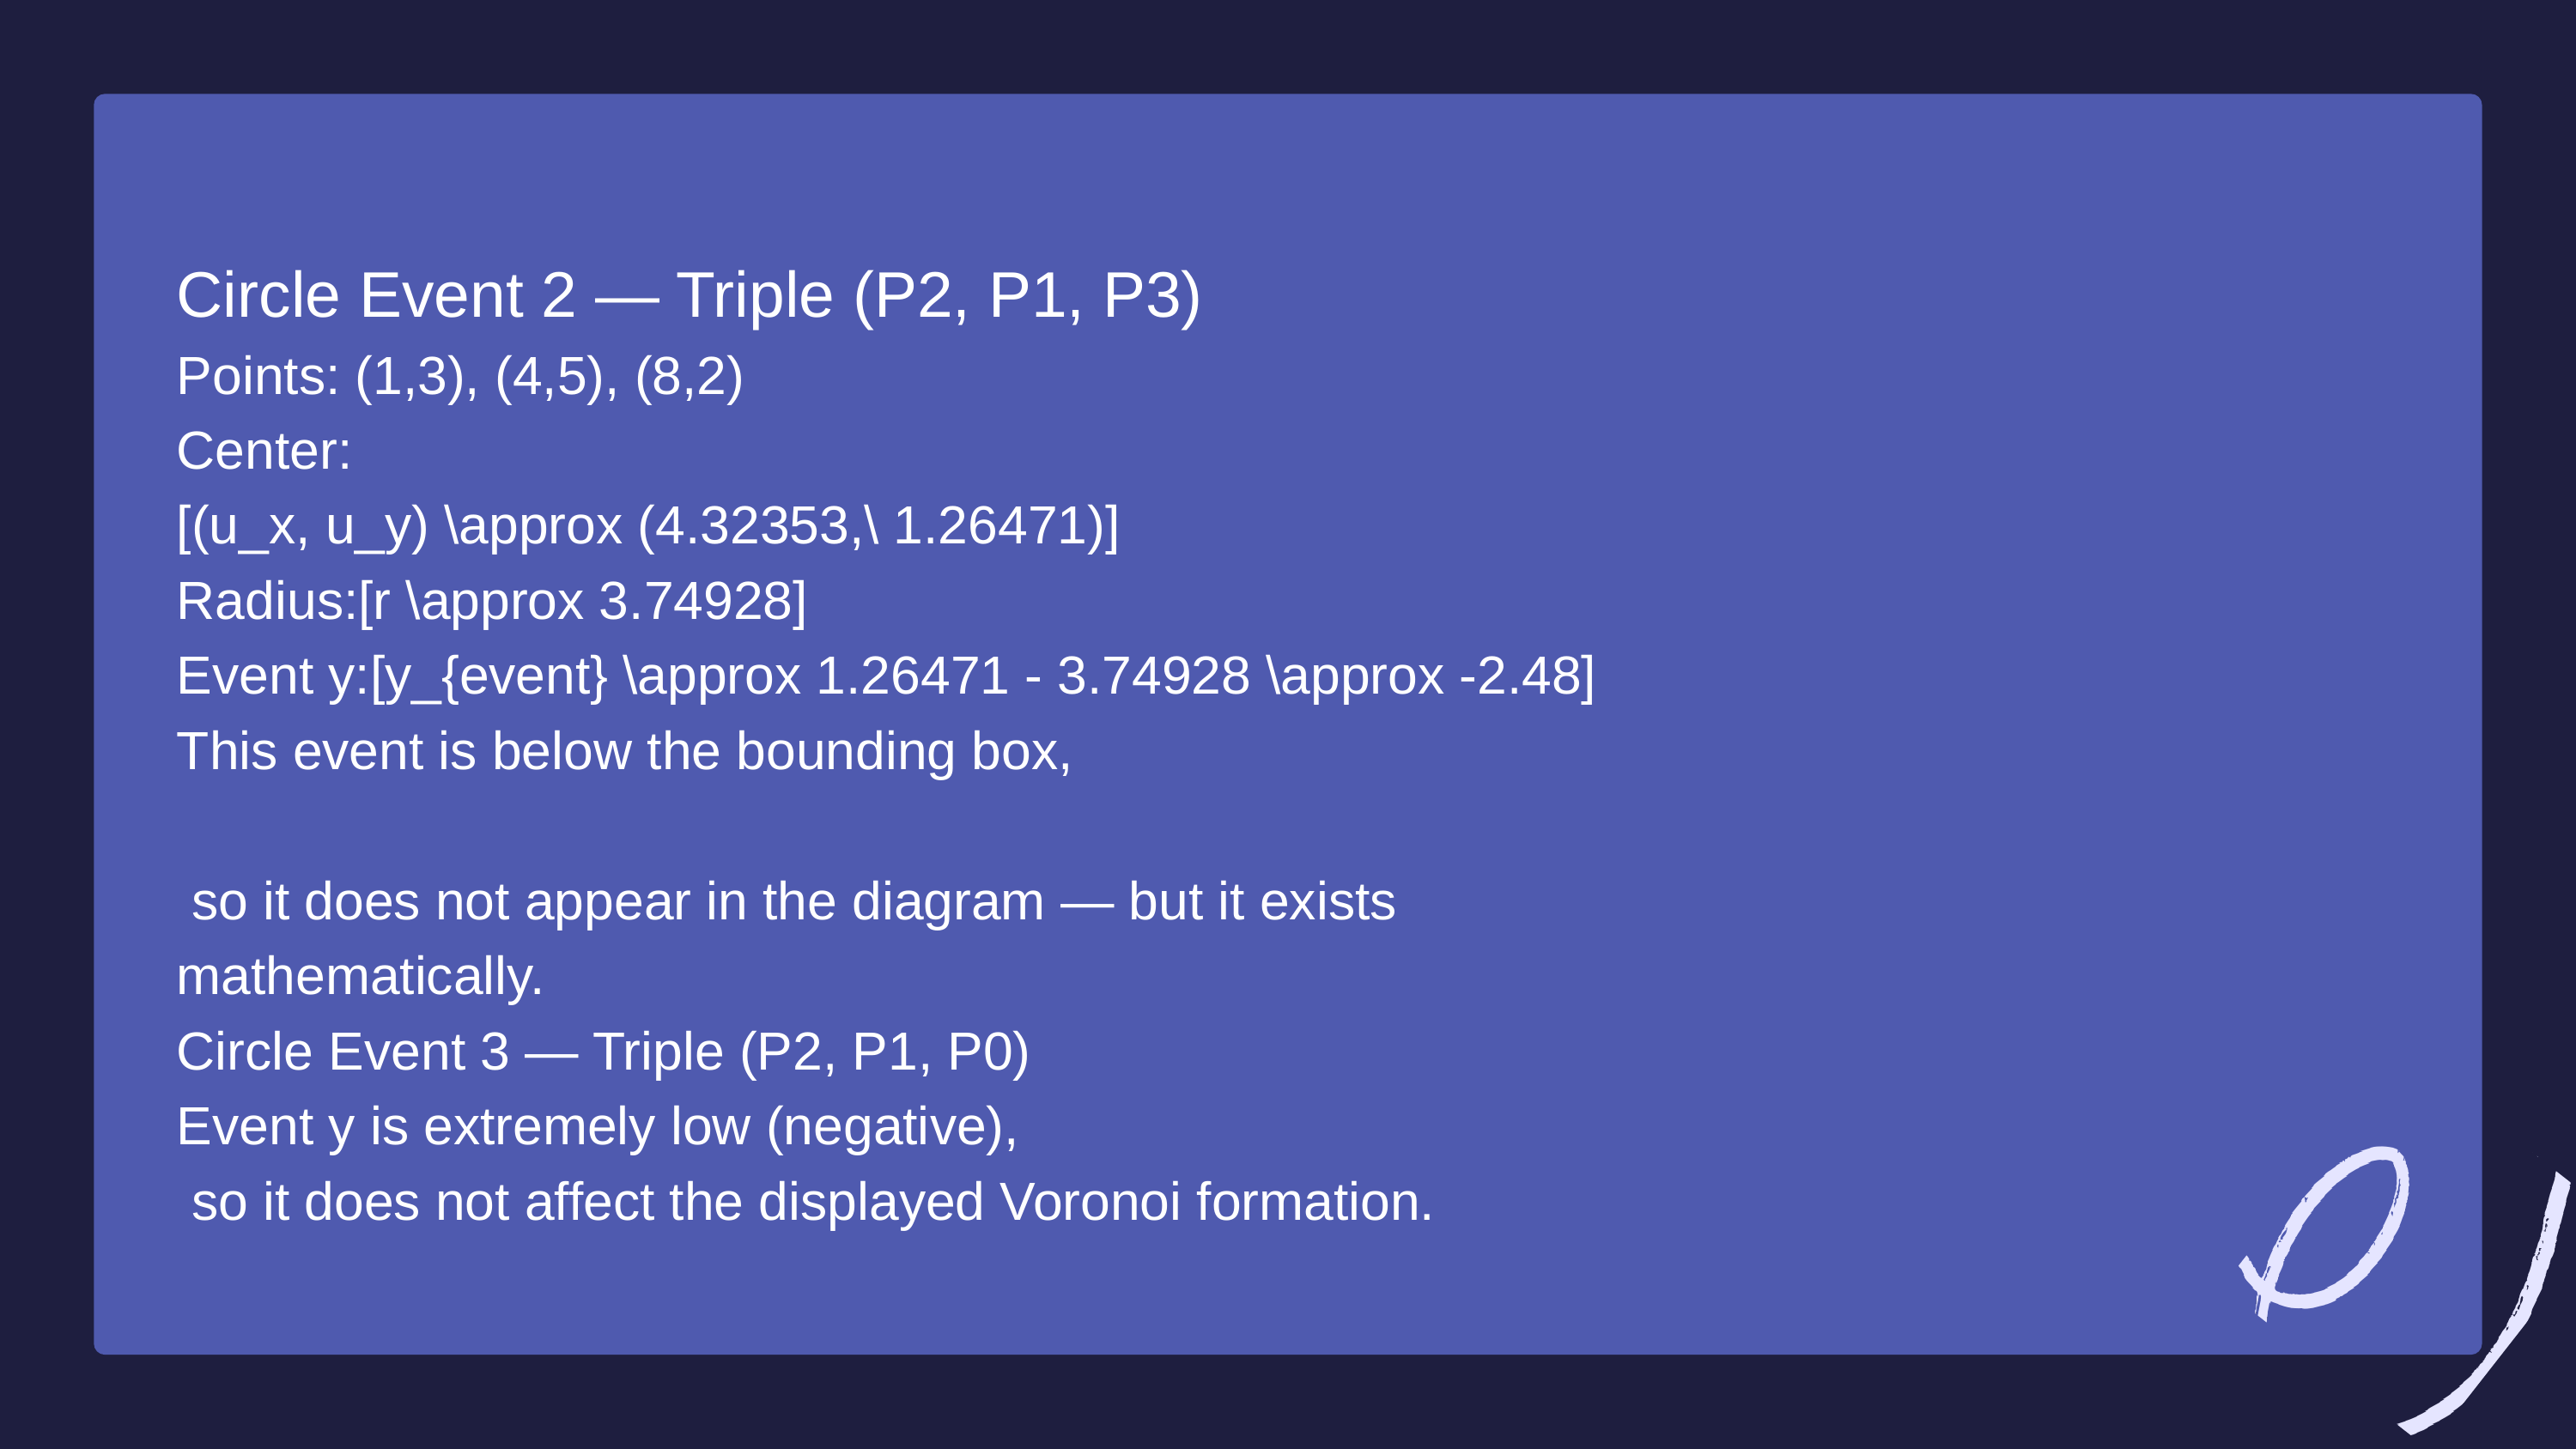

Circle Event 2 — Triple (P2, P1, P3)
Points: (1,3), (4,5), (8,2)
Center:
[(u_x, u_y) \approx (4.32353,\ 1.26471)]
Radius:[r \approx 3.74928]
Event y:[y_{event} \approx 1.26471 - 3.74928 \approx -2.48]
This event is below the bounding box,

 so it does not appear in the diagram — but it exists mathematically.
Circle Event 3 — Triple (P2, P1, P0)
Event y is extremely low (negative),
 so it does not affect the displayed Voronoi formation.